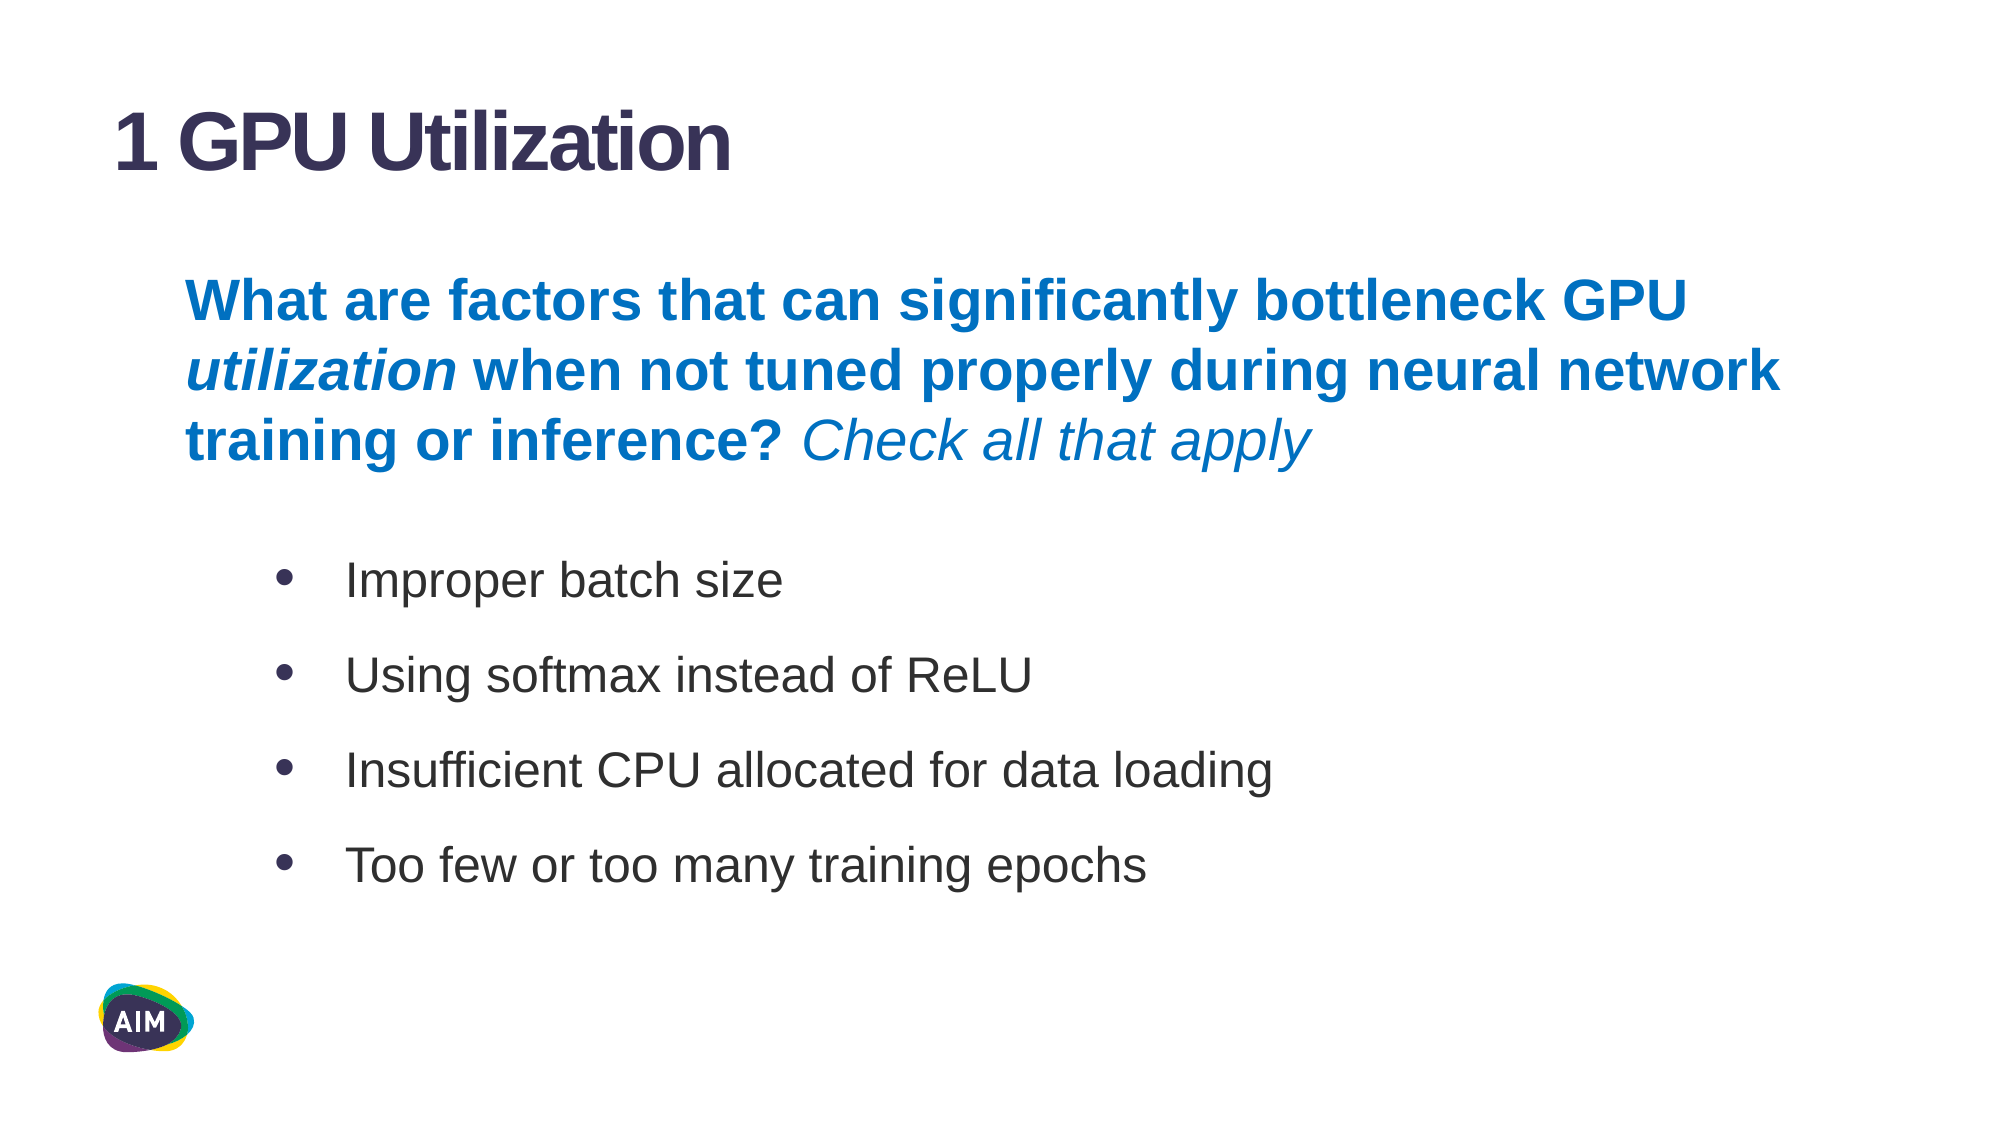

# 1 GPU Utilization
What are factors that can significantly bottleneck GPU utilization when not tuned properly during neural network training or inference? Check all that apply
Improper batch size
Using softmax instead of ReLU
Insufficient CPU allocated for data loading
Too few or too many training epochs